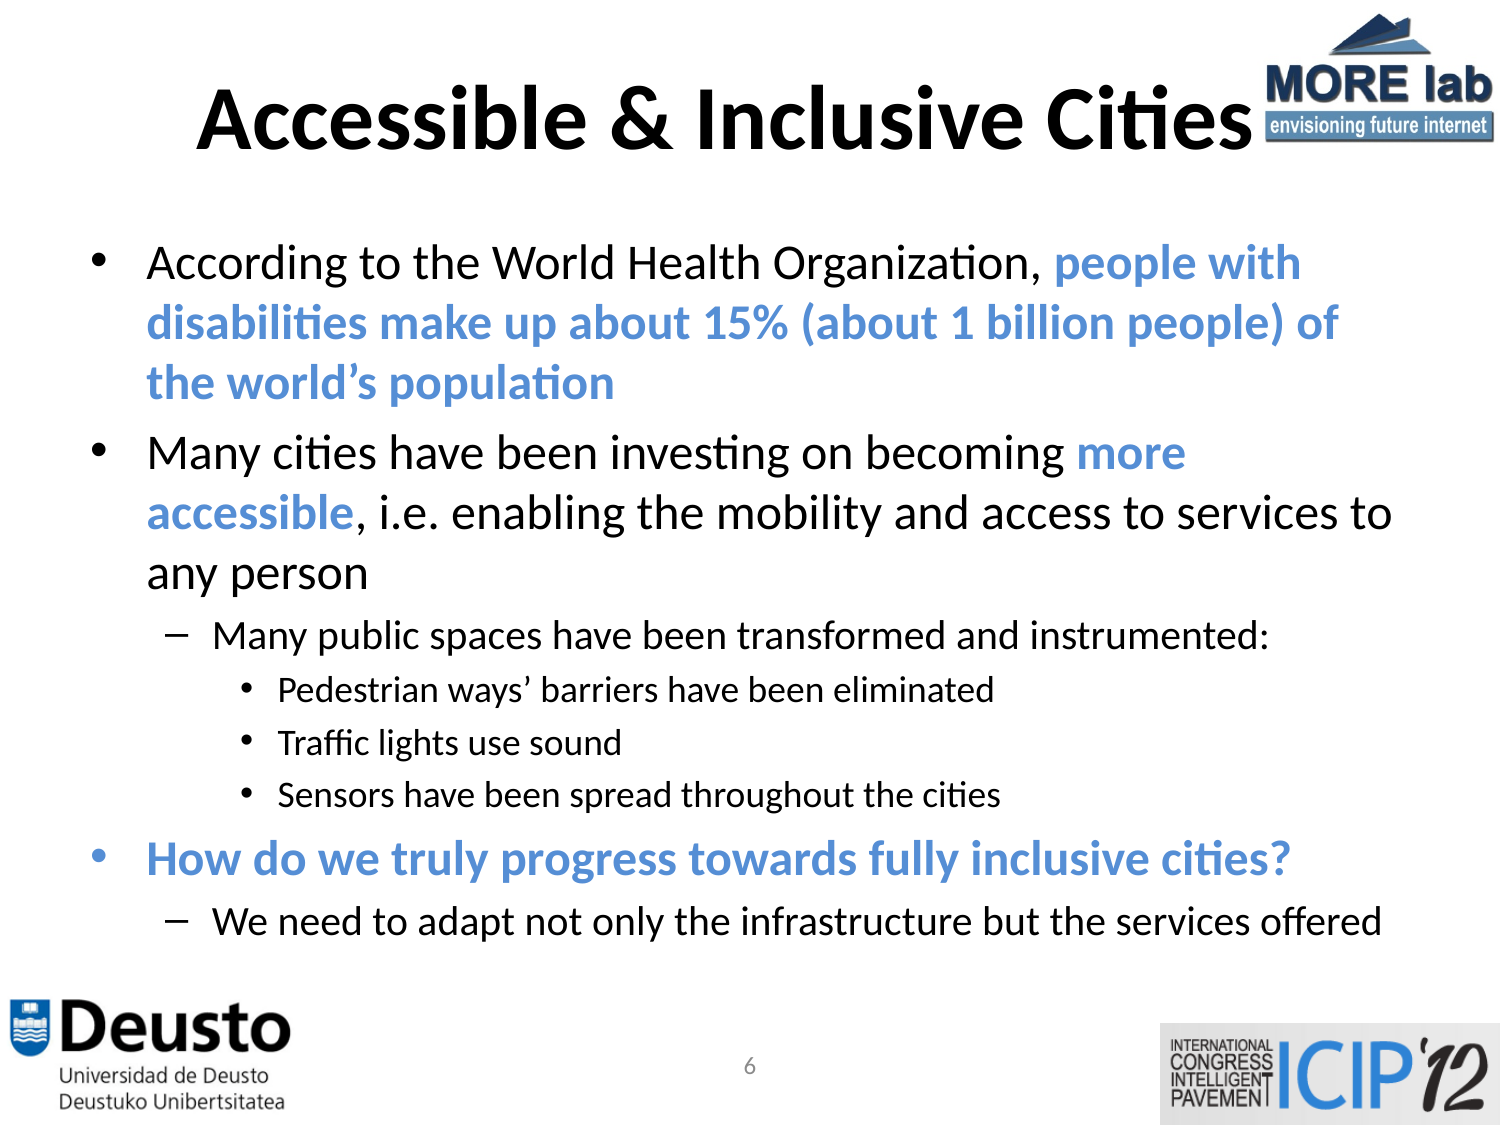

# Accessible & Inclusive Cities
According to the World Health Organization, people with disabilities make up about 15% (about 1 billion people) of the world’s population
Many cities have been investing on becoming more accessible, i.e. enabling the mobility and access to services to any person
Many public spaces have been transformed and instrumented:
Pedestrian ways’ barriers have been eliminated
Traffic lights use sound
Sensors have been spread throughout the cities
How do we truly progress towards fully inclusive cities?
We need to adapt not only the infrastructure but the services offered